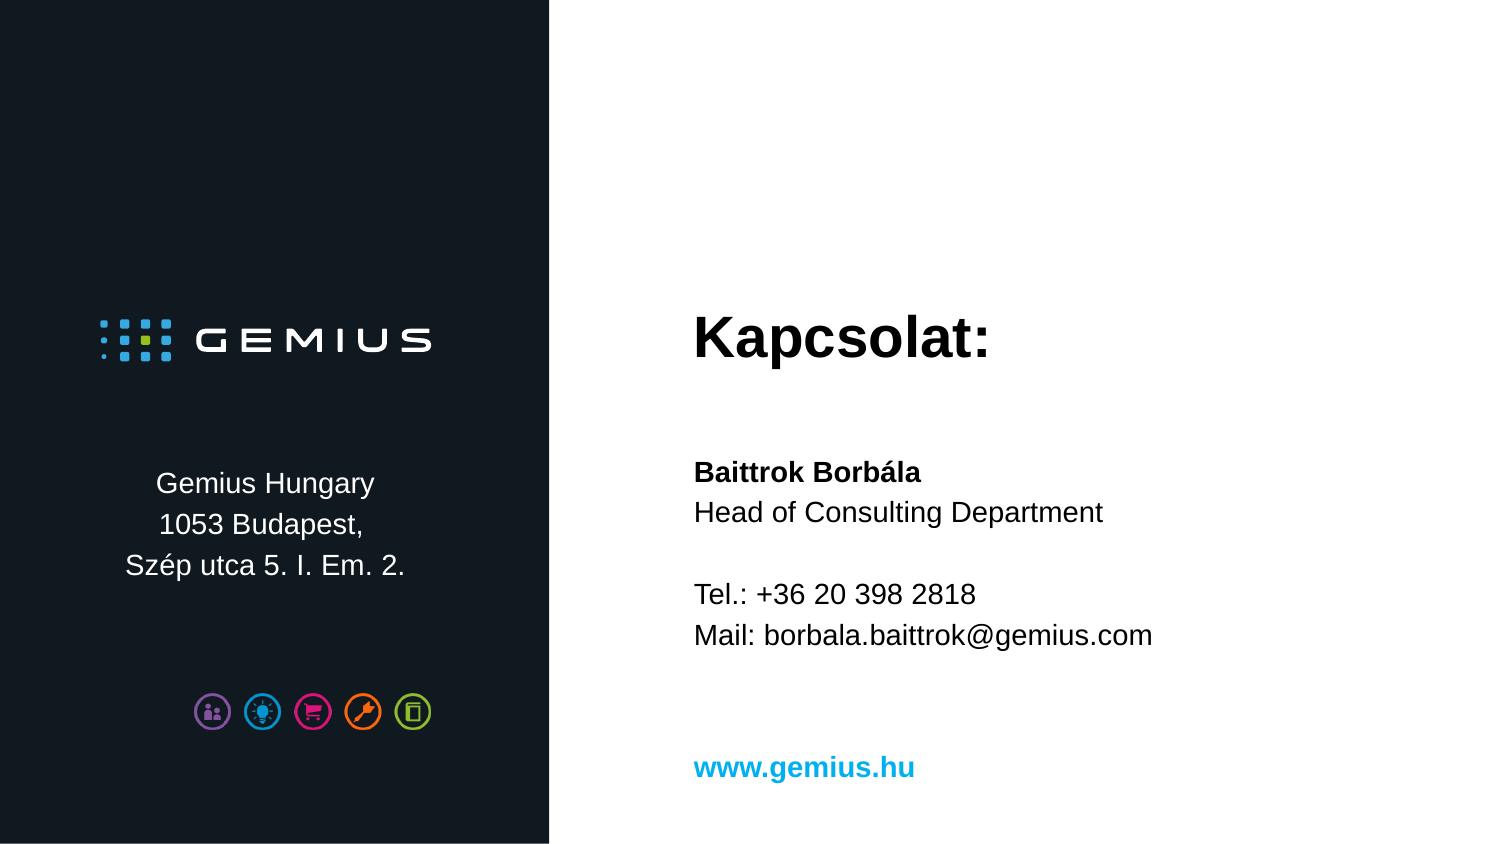

# Kapcsolat:
Baittrok Borbála
Head of Consulting Department

Tel.: +36 20 398 2818
Mail: borbala.baittrok@gemius.com

Gemius Hungary
1053 Budapest,
Szép utca 5. I. Em. 2.
www.gemius.hu